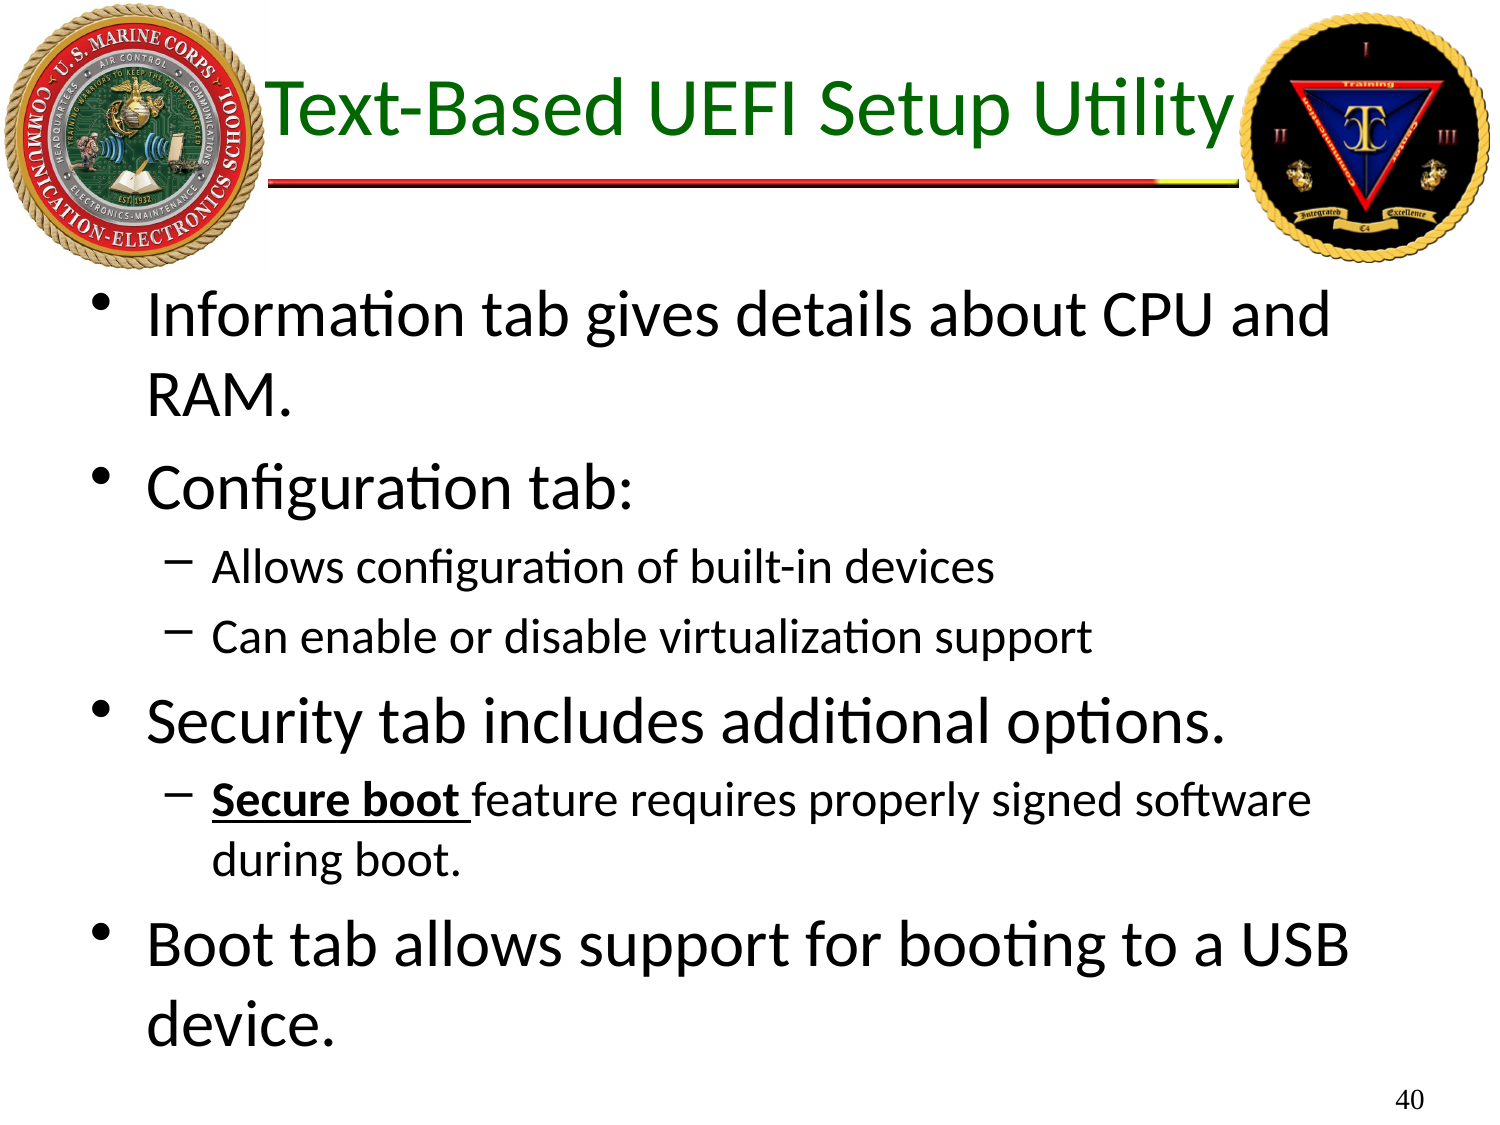

# Text-Based UEFI Setup Utility
Information tab gives details about CPU and RAM.
Configuration tab:
Allows configuration of built-in devices
Can enable or disable virtualization support
Security tab includes additional options.
Secure boot feature requires properly signed software during boot.
Boot tab allows support for booting to a USB device.